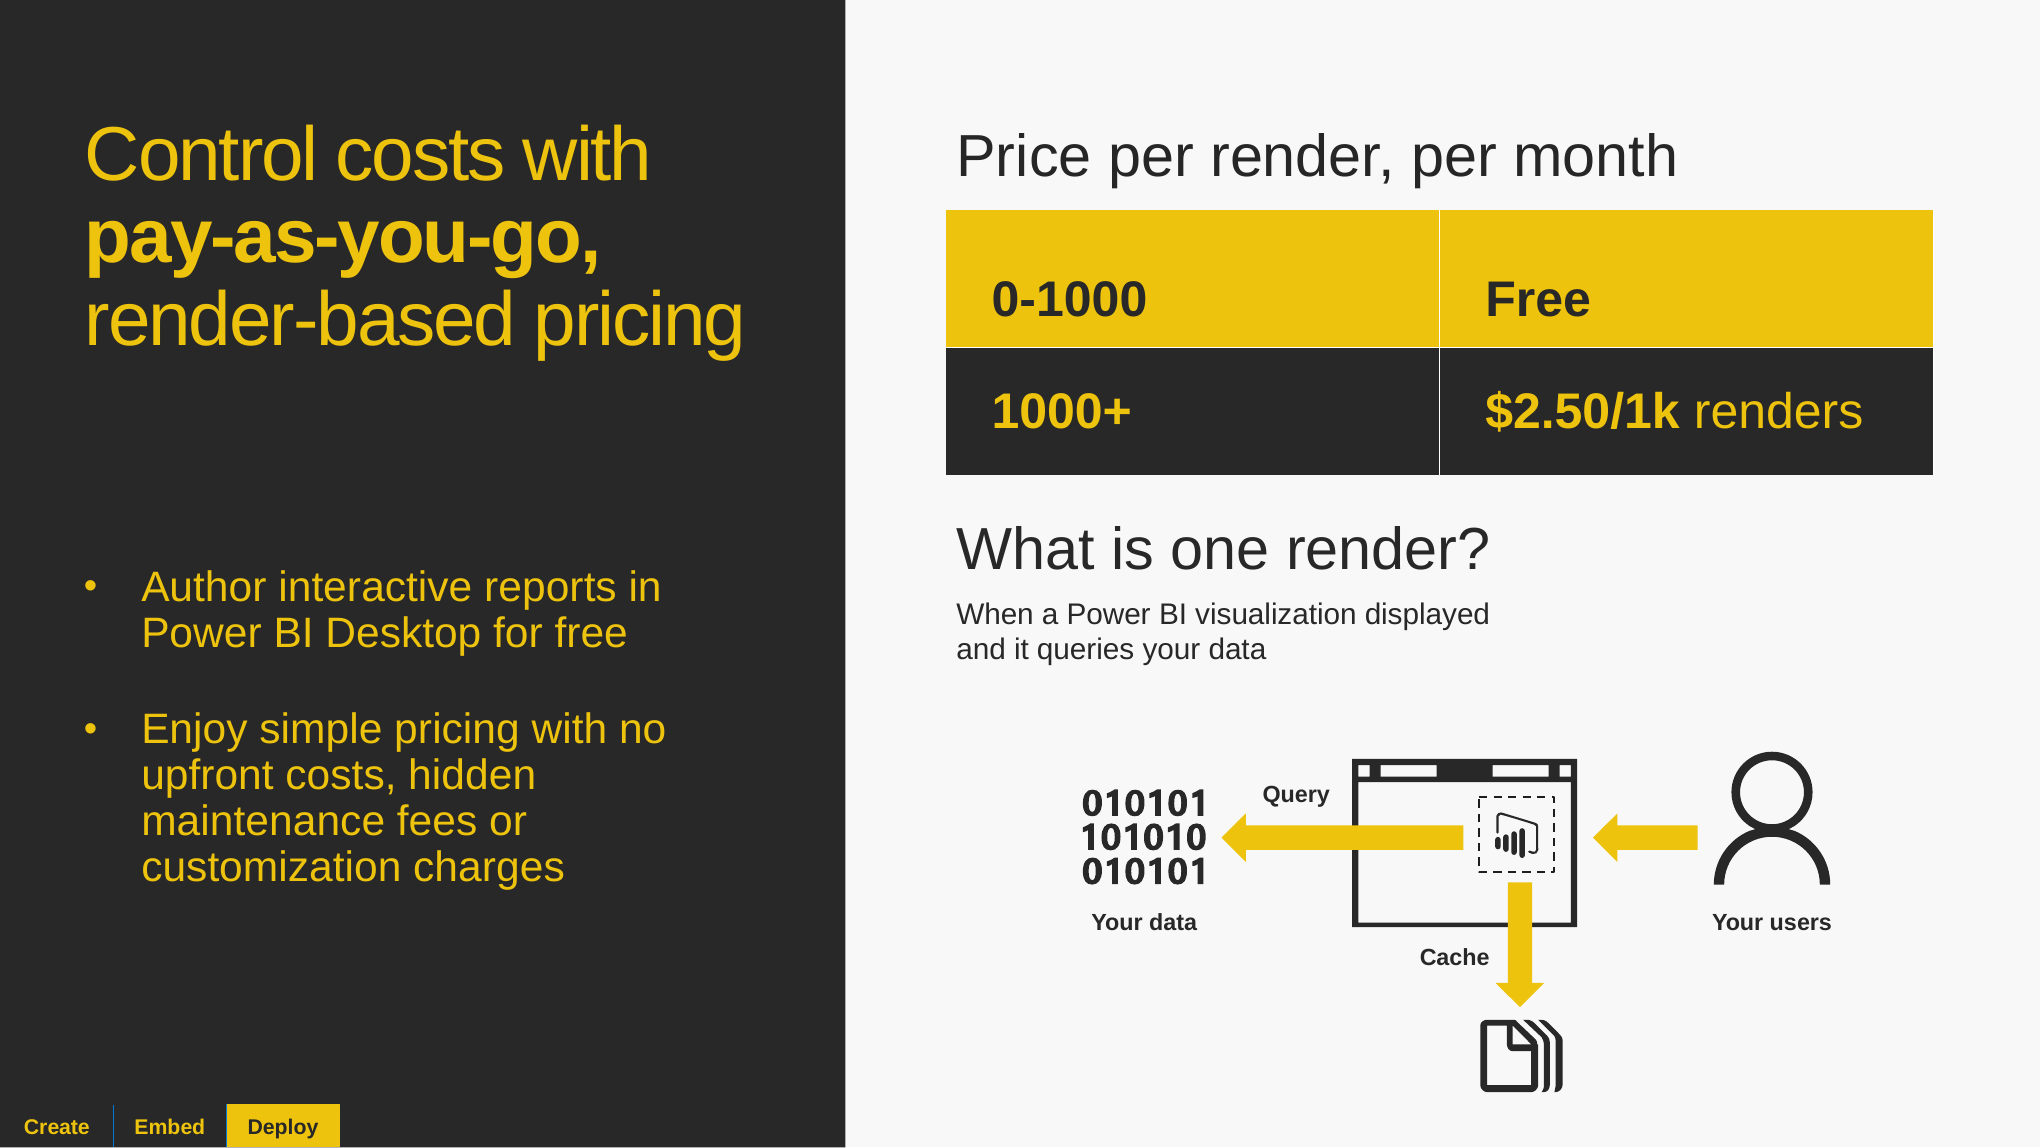

# Control costs with pay-as-you-go, render-based pricing
Price per render, per month
| 0-1000 | Free |
| --- | --- |
| 1000+ | $2.50/1k renders |
Author interactive reports in
Power BI Desktop for free
Enjoy simple pricing with no upfront costs, hidden maintenance fees or customization charges

What is one render?
When a Power BI visualization displayed and it queries your data

Query

Your data
Your users

Cache

Create
Embed
Deploy